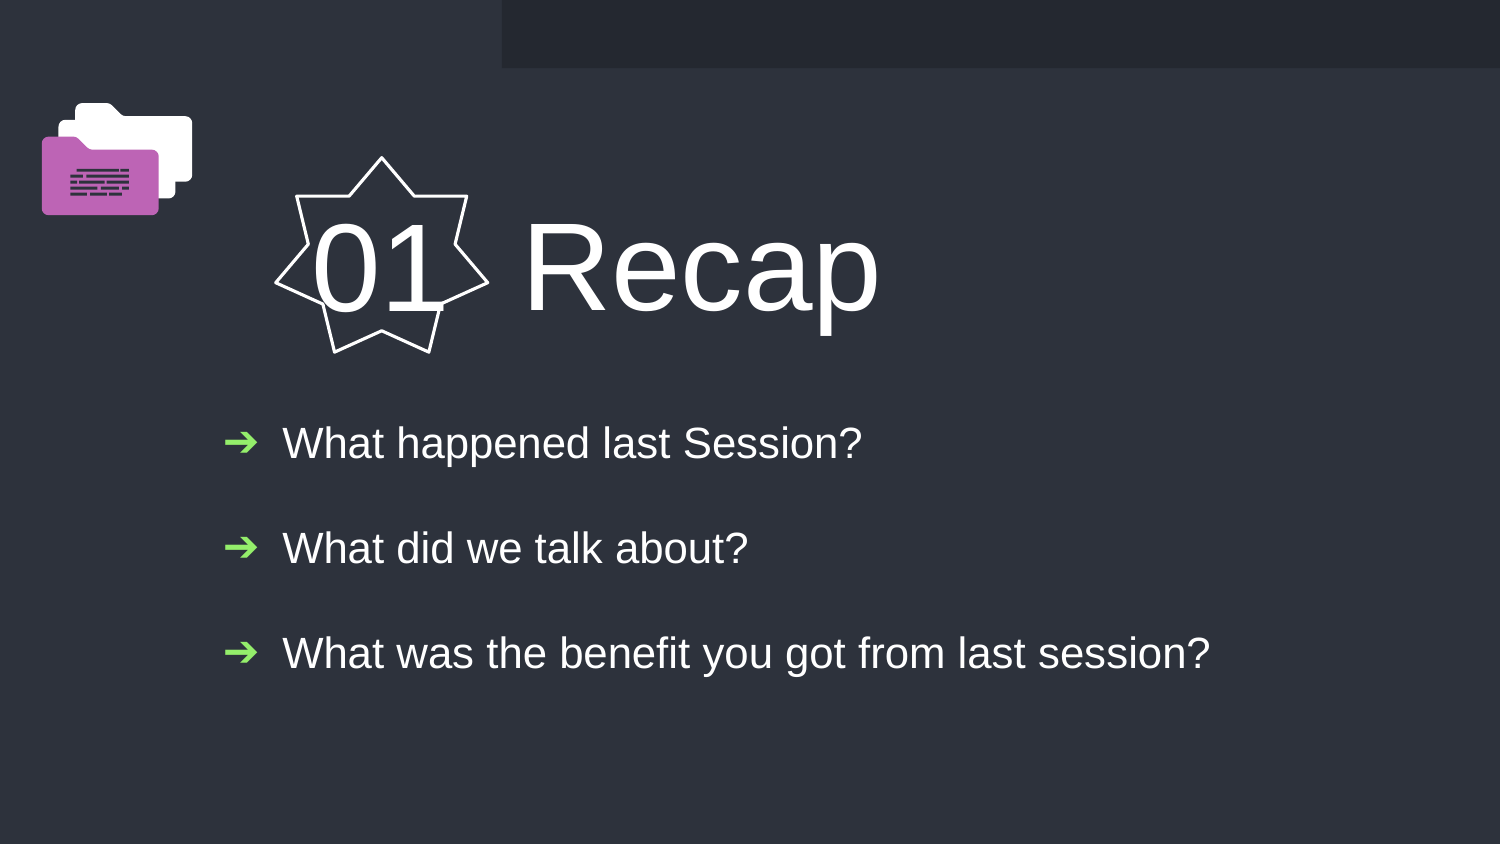

01
# Recap
What happened last Session?

What did we talk about?

What was the benefit you got from last session?